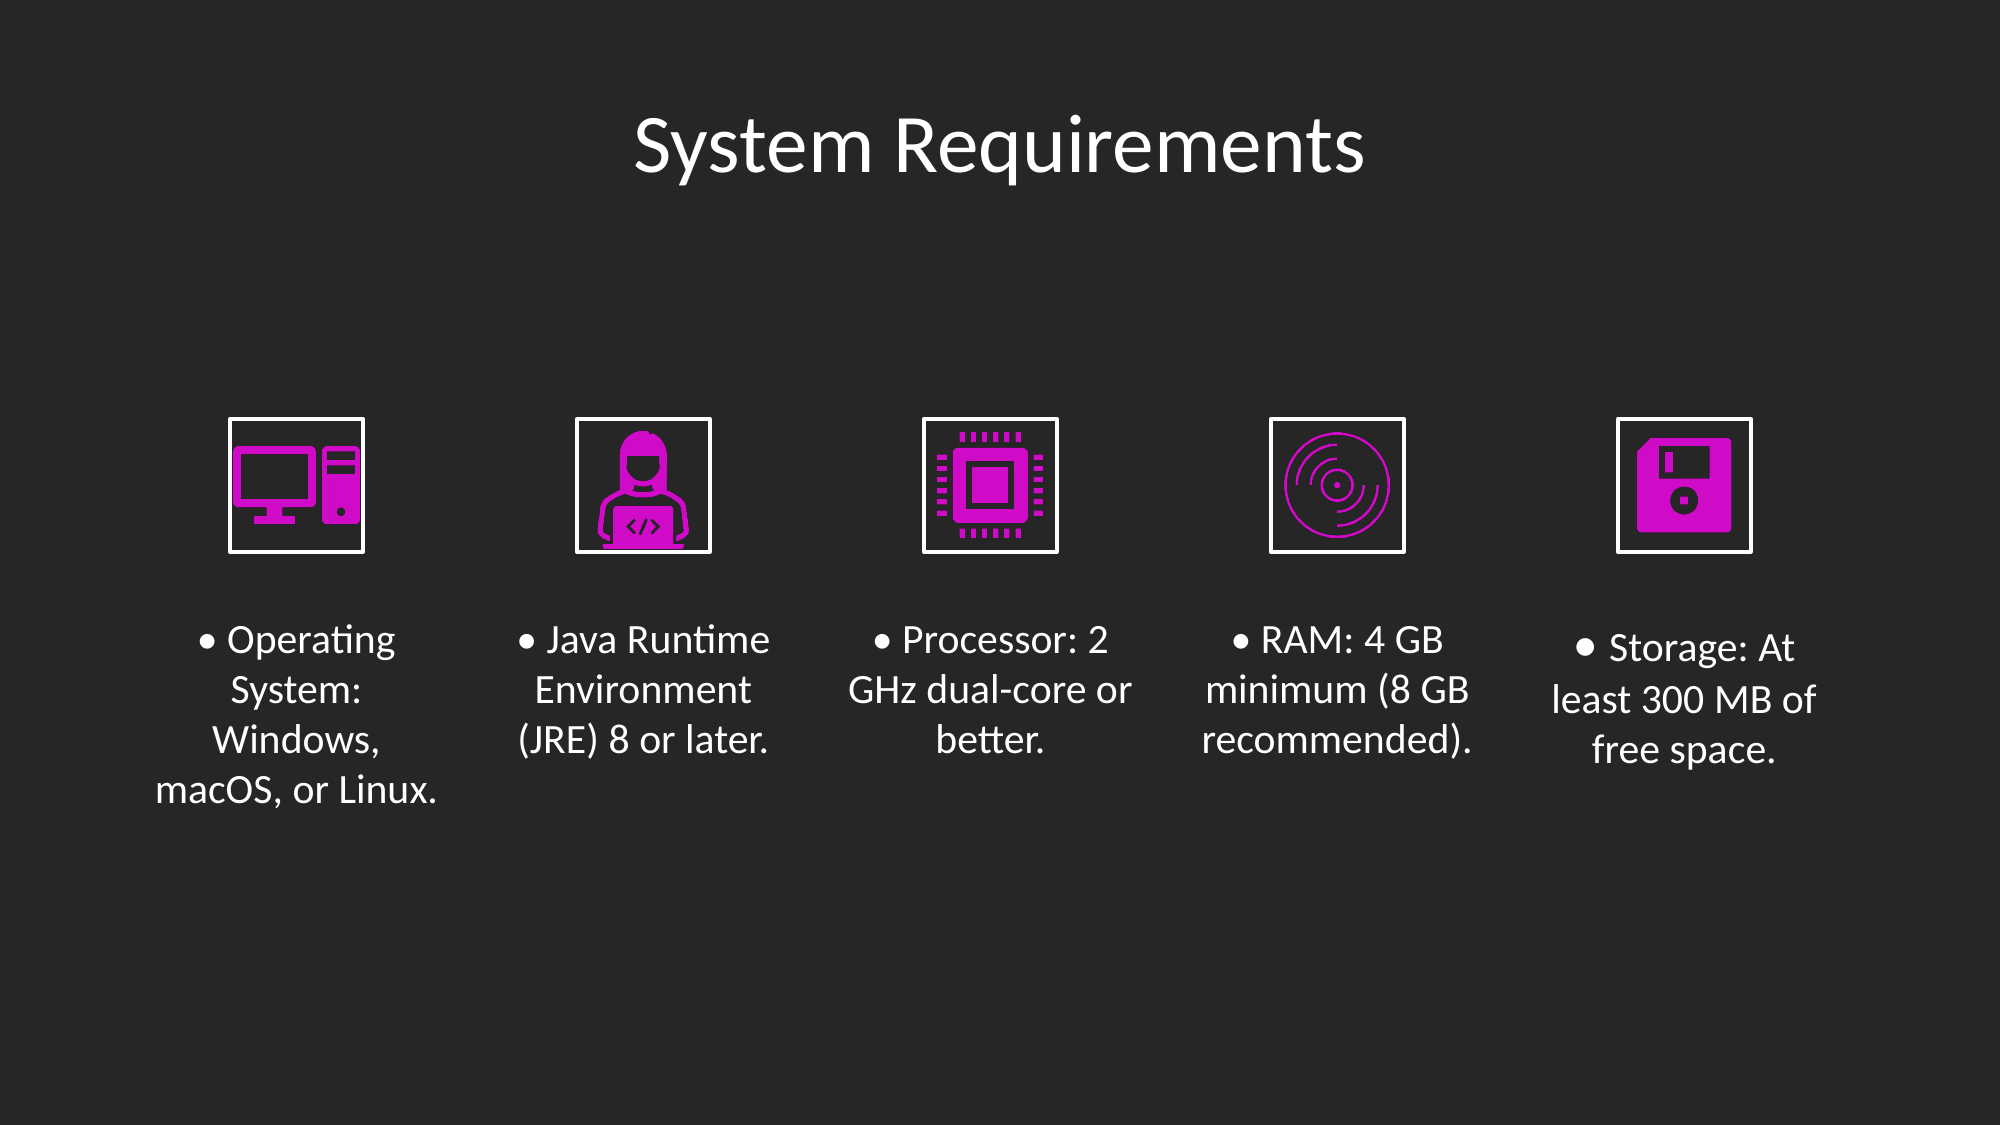

# System Requirements
• Operating System: Windows, macOS, or Linux.
• Java Runtime Environment (JRE) 8 or later.
• Processor: 2 GHz dual-core or better.
• RAM: 4 GB minimum (8 GB recommended).
• Storage: At least 300 MB of free space.